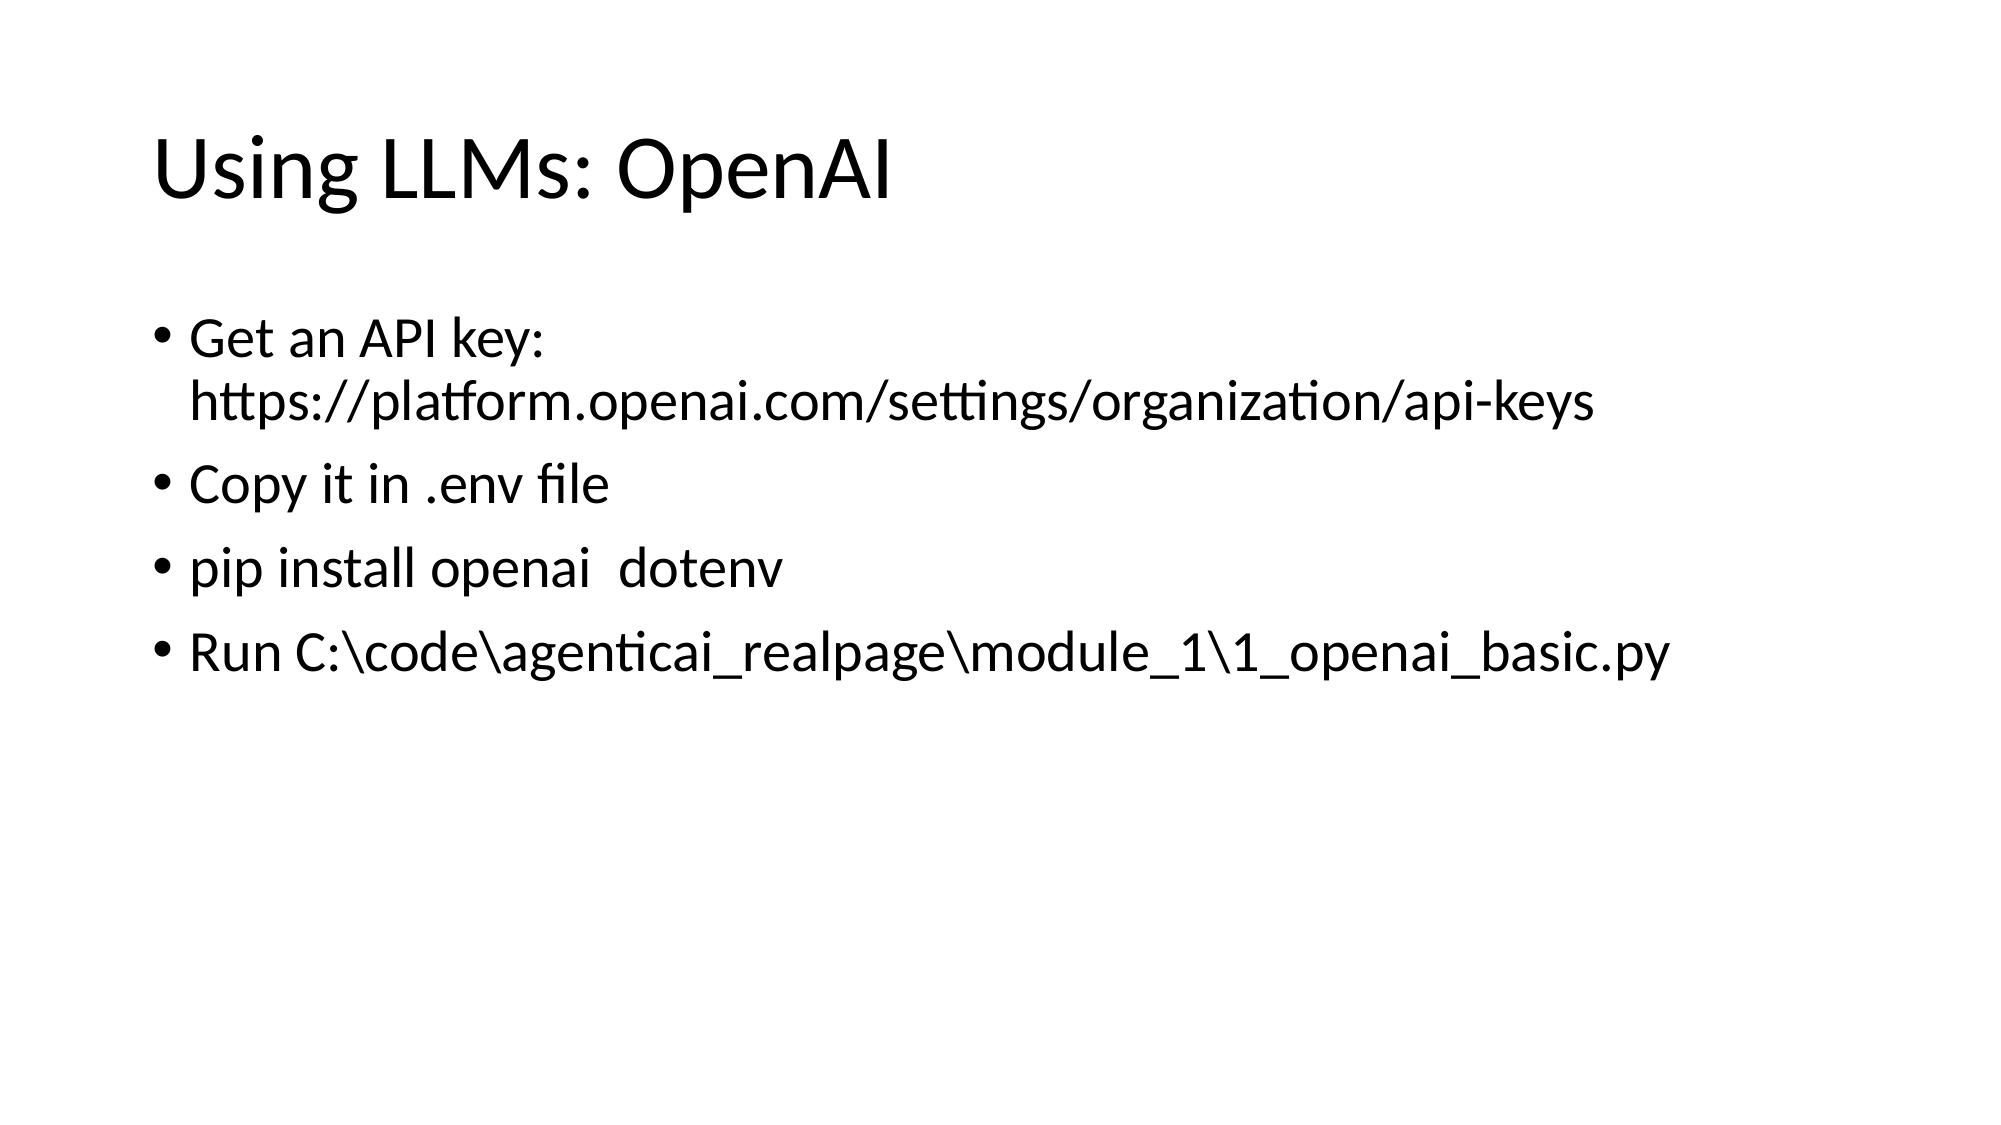

# Using LLMs: OpenAI
Get an API key: https://platform.openai.com/settings/organization/api-keys
Copy it in .env file
pip install openai  dotenv
Run C:\code\agenticai_realpage\module_1\1_openai_basic.py